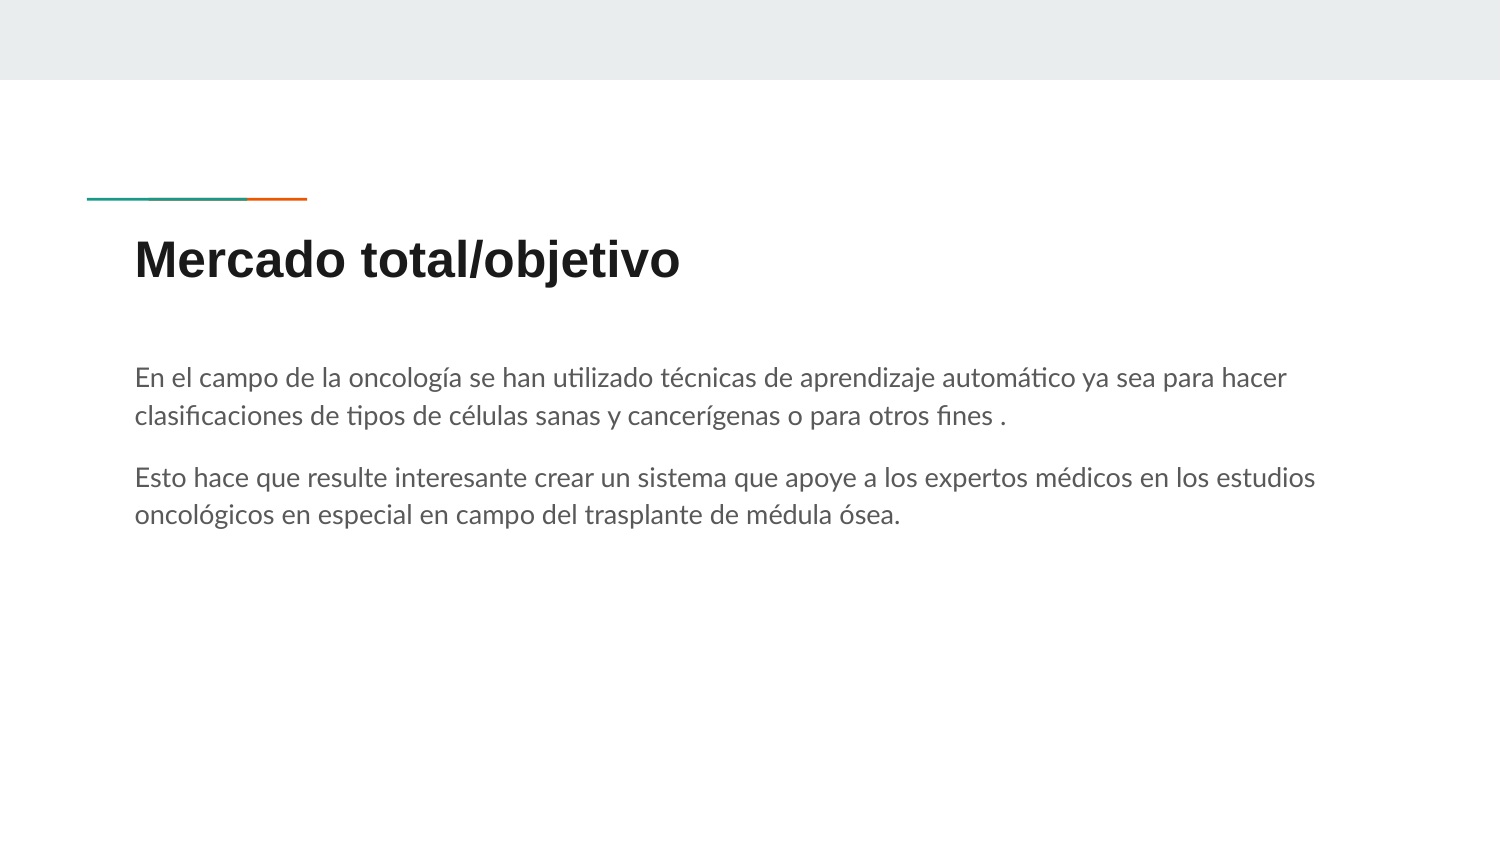

# Mercado total/objetivo
En el campo de la oncología se han utilizado técnicas de aprendizaje automático ya sea para hacer clasificaciones de tipos de células sanas y cancerígenas o para otros fines .
Esto hace que resulte interesante crear un sistema que apoye a los expertos médicos en los estudios oncológicos en especial en campo del trasplante de médula ósea.